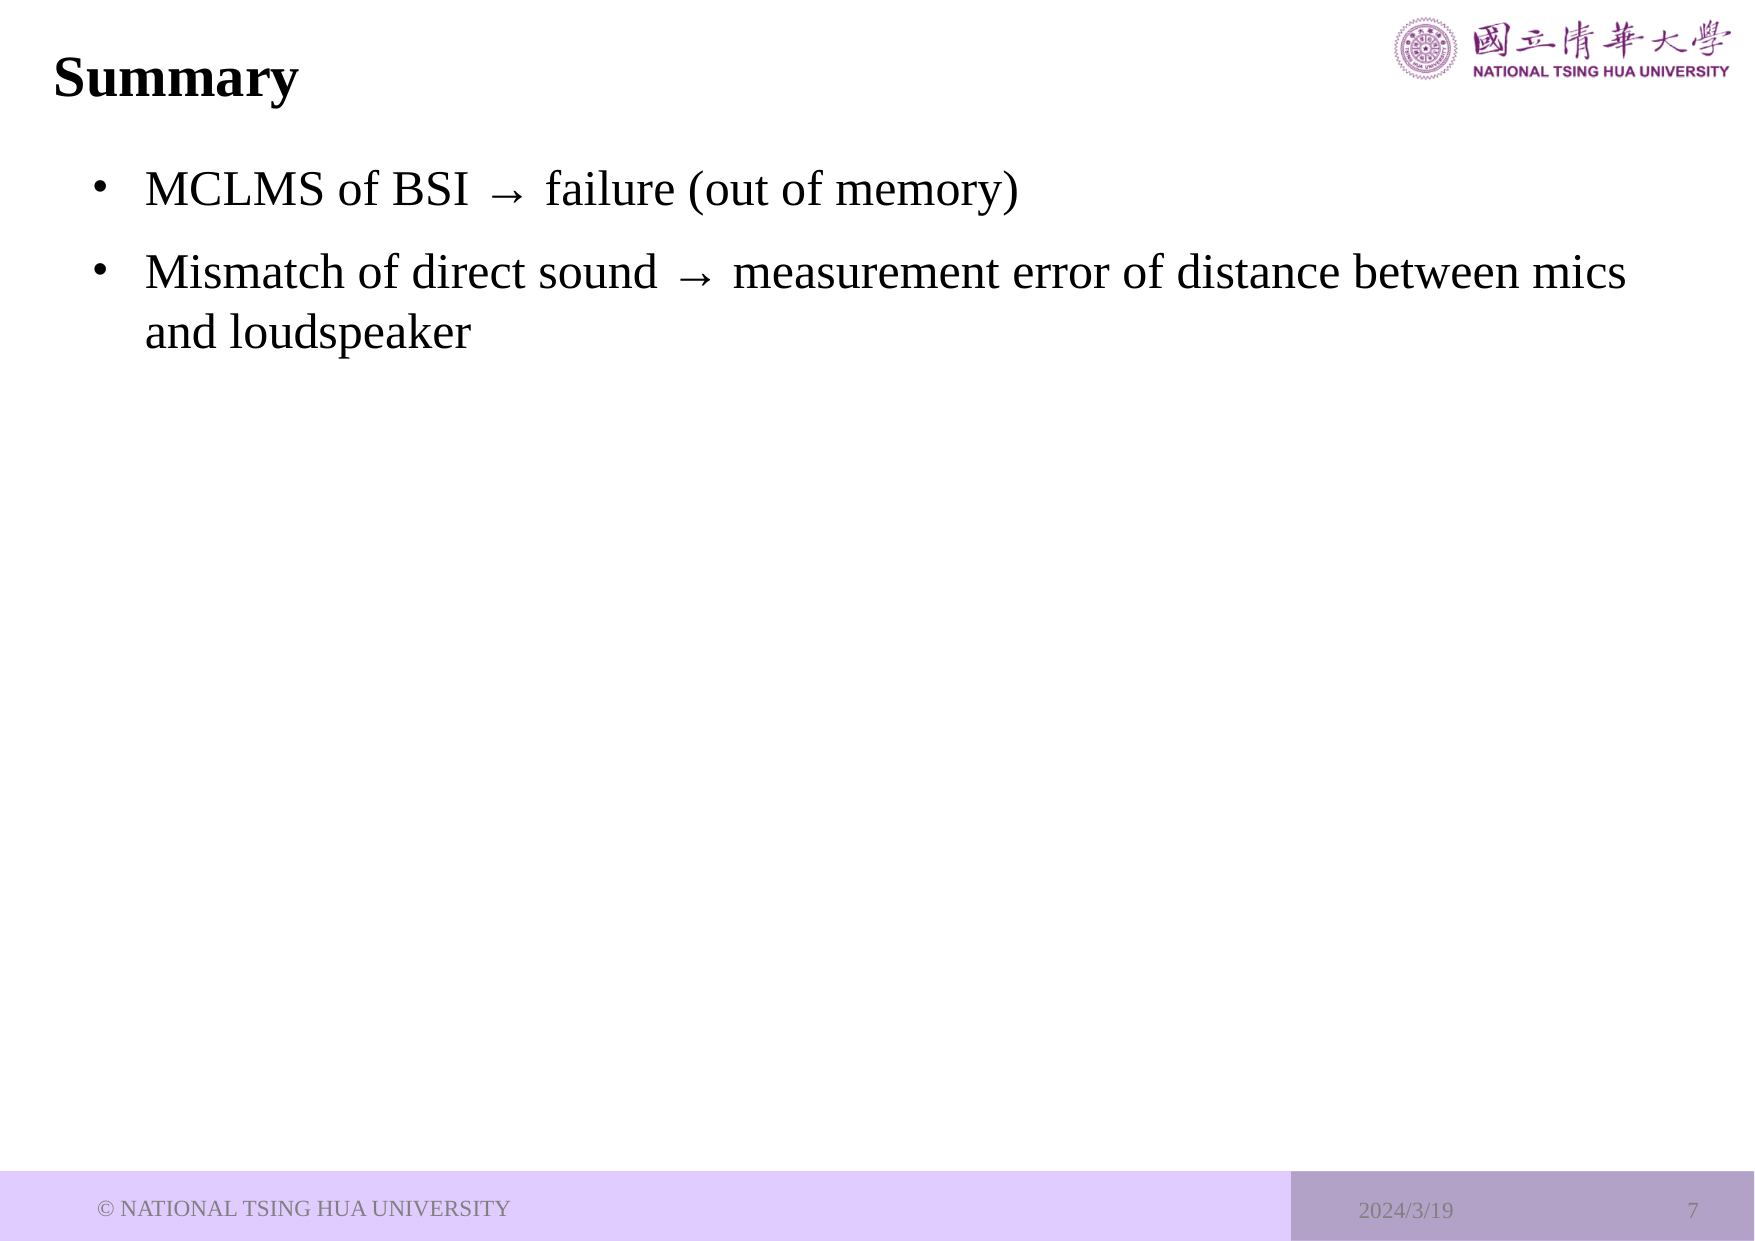

# Summary
MCLMS of BSI → failure (out of memory)
Mismatch of direct sound → measurement error of distance between mics and loudspeaker

© NATIONAL TSING HUA UNIVERSITY
2024/3/19
7